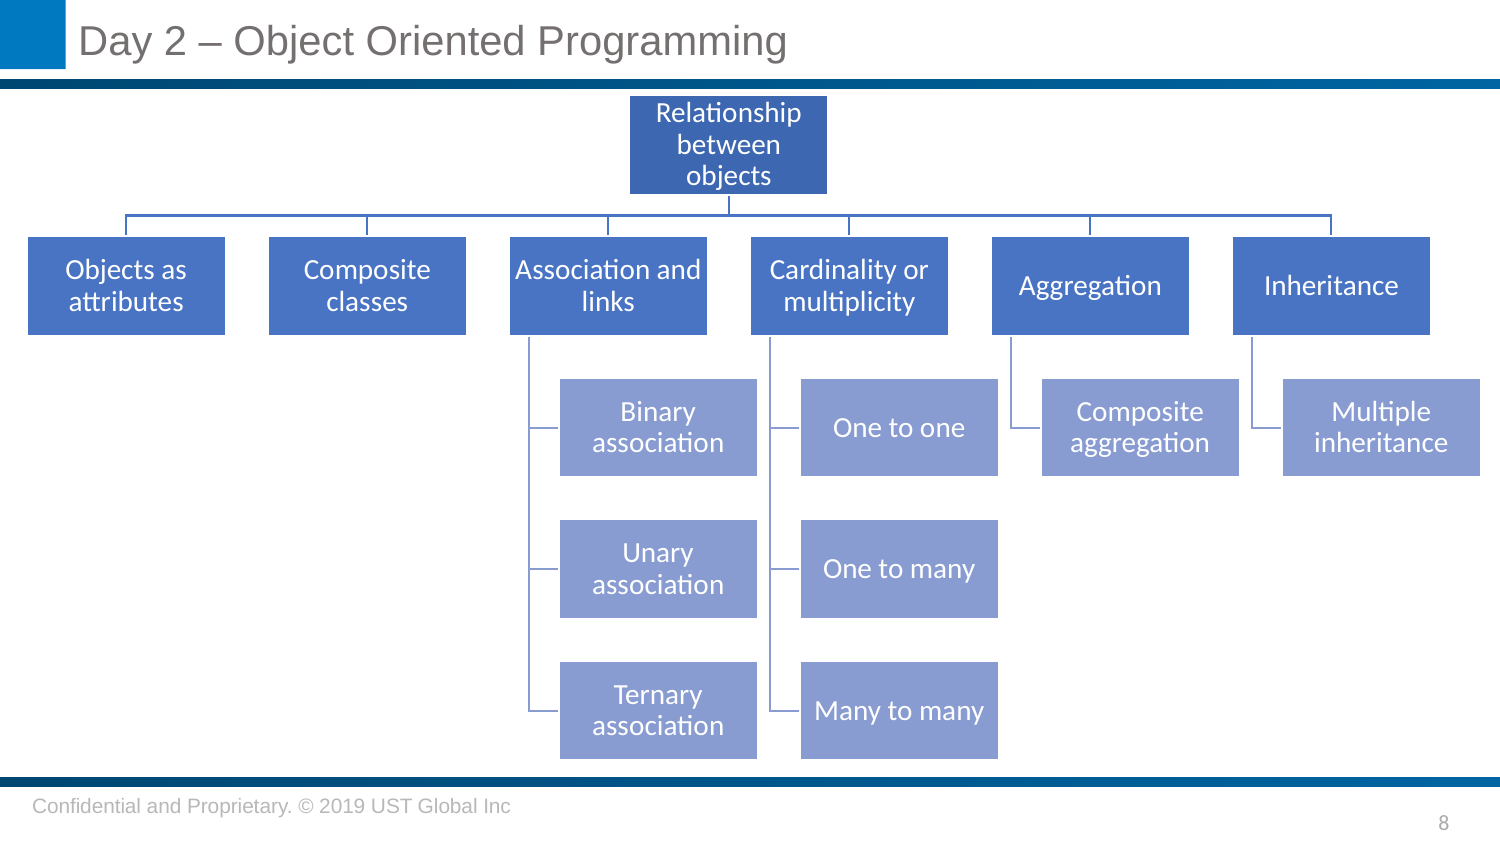

# Day 2 – Object Oriented Programming
Relationship between objects
Objects as attributes
Composite classes
Association and links
Binary association
Unary association
Ternary association
Cardinality or multiplicity
One to one
One to many
Many to many
Aggregation
Composite aggregation
Inheritance
Multiple inheritance